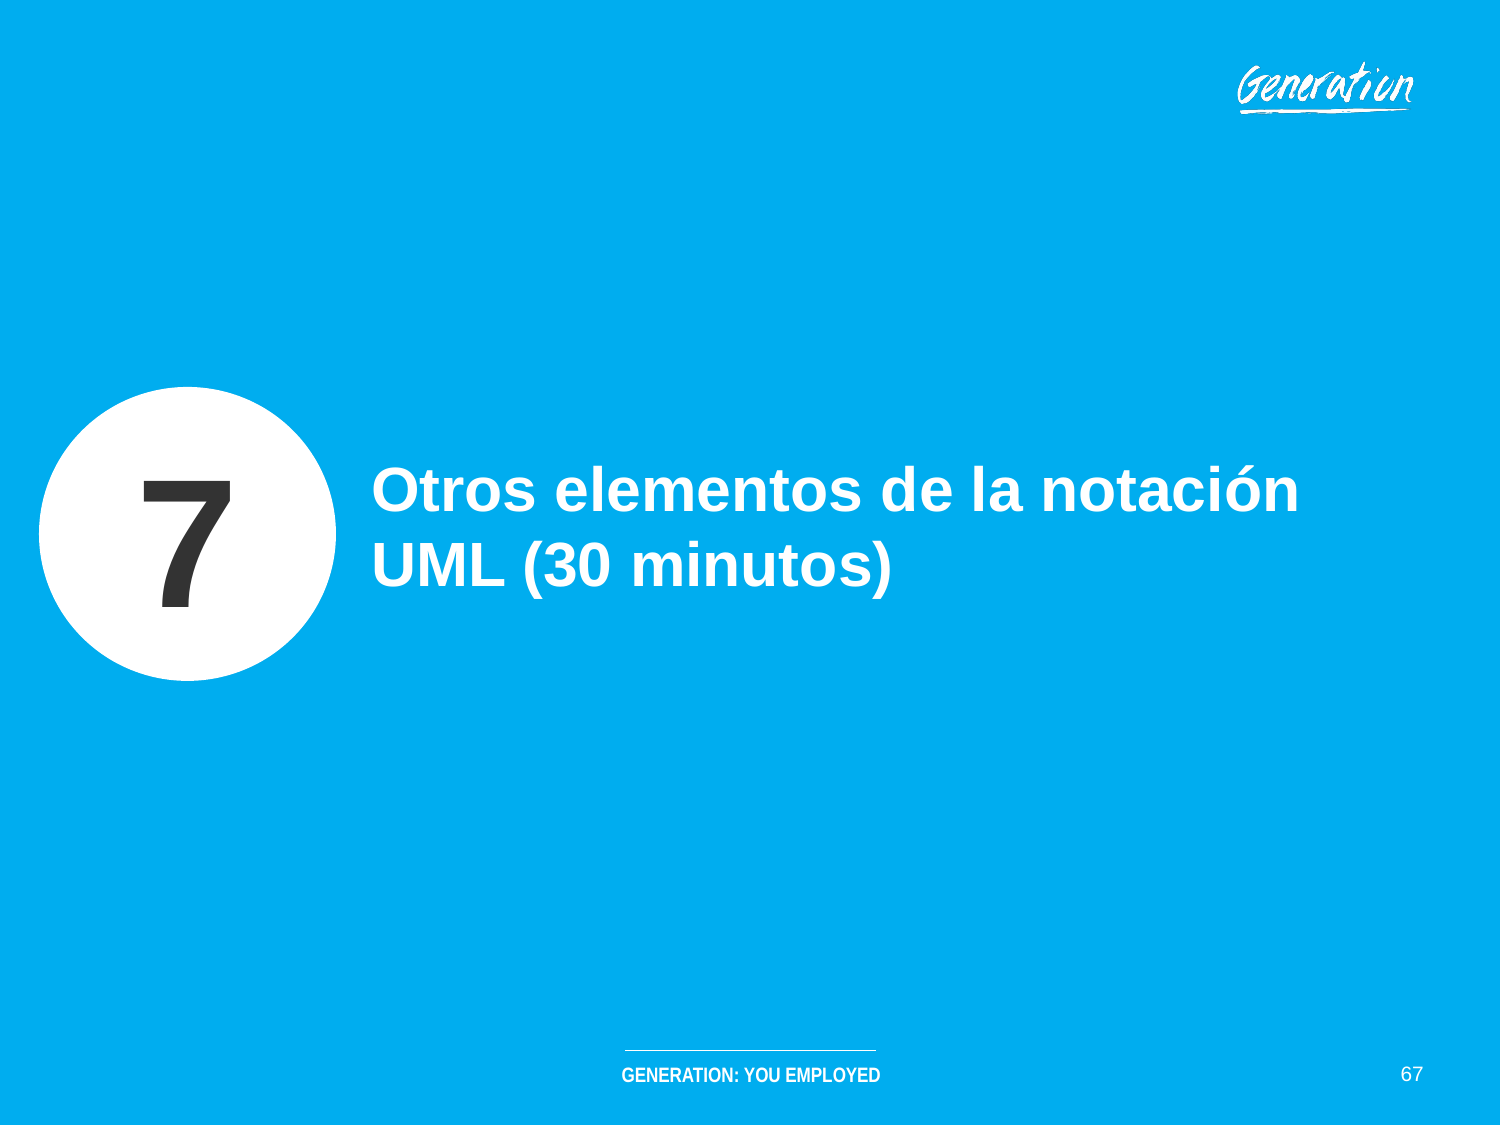

7
# Otros elementos de la notación UML (30 minutos)